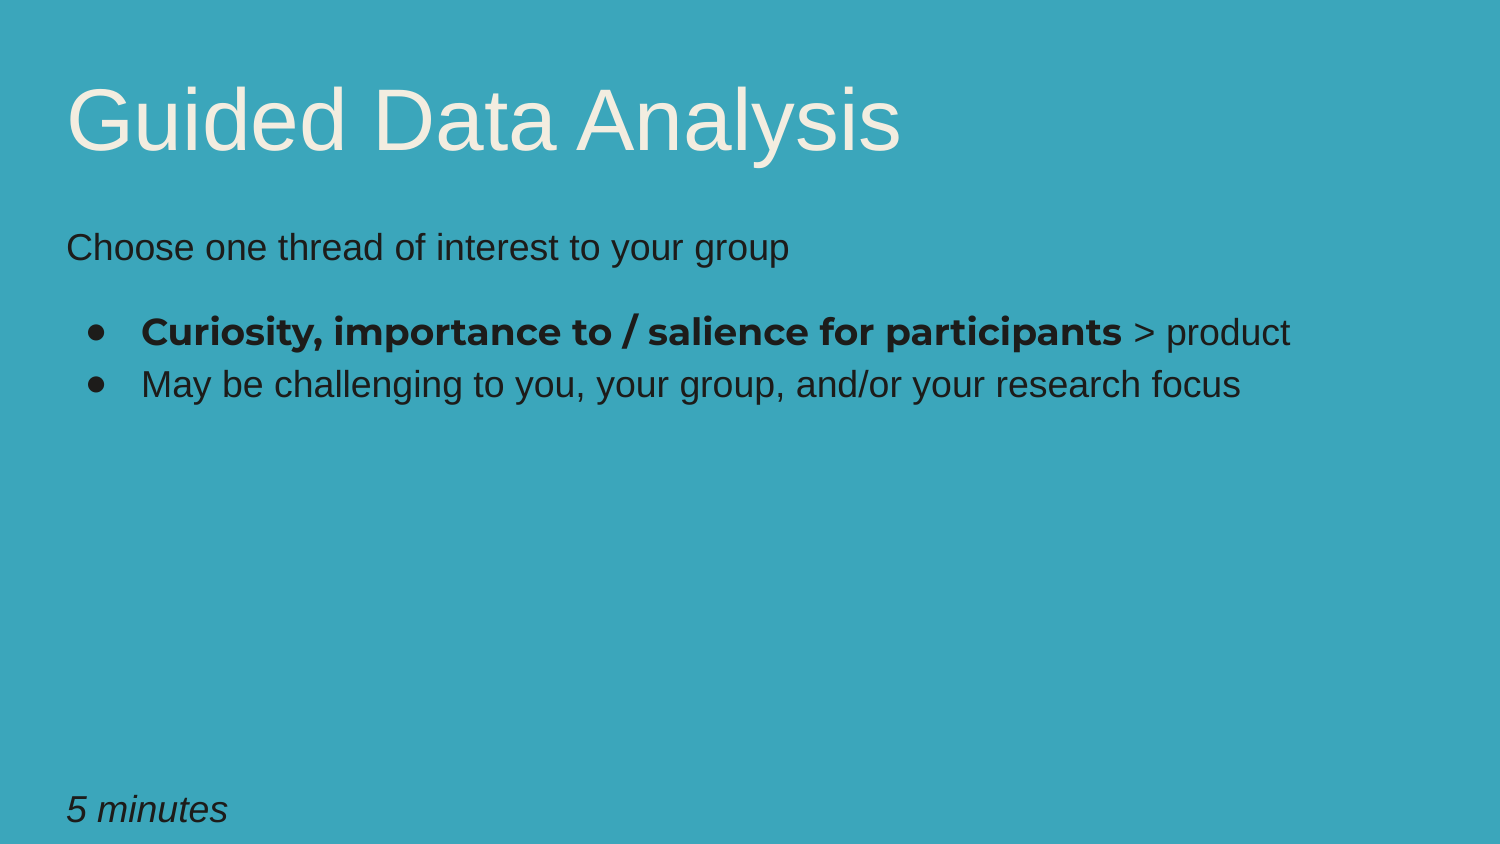

# Guided Data Analysis
Choose one thread of interest to your group
Curiosity, importance to / salience for participants > product
May be challenging to you, your group, and/or your research focus

5 minutes